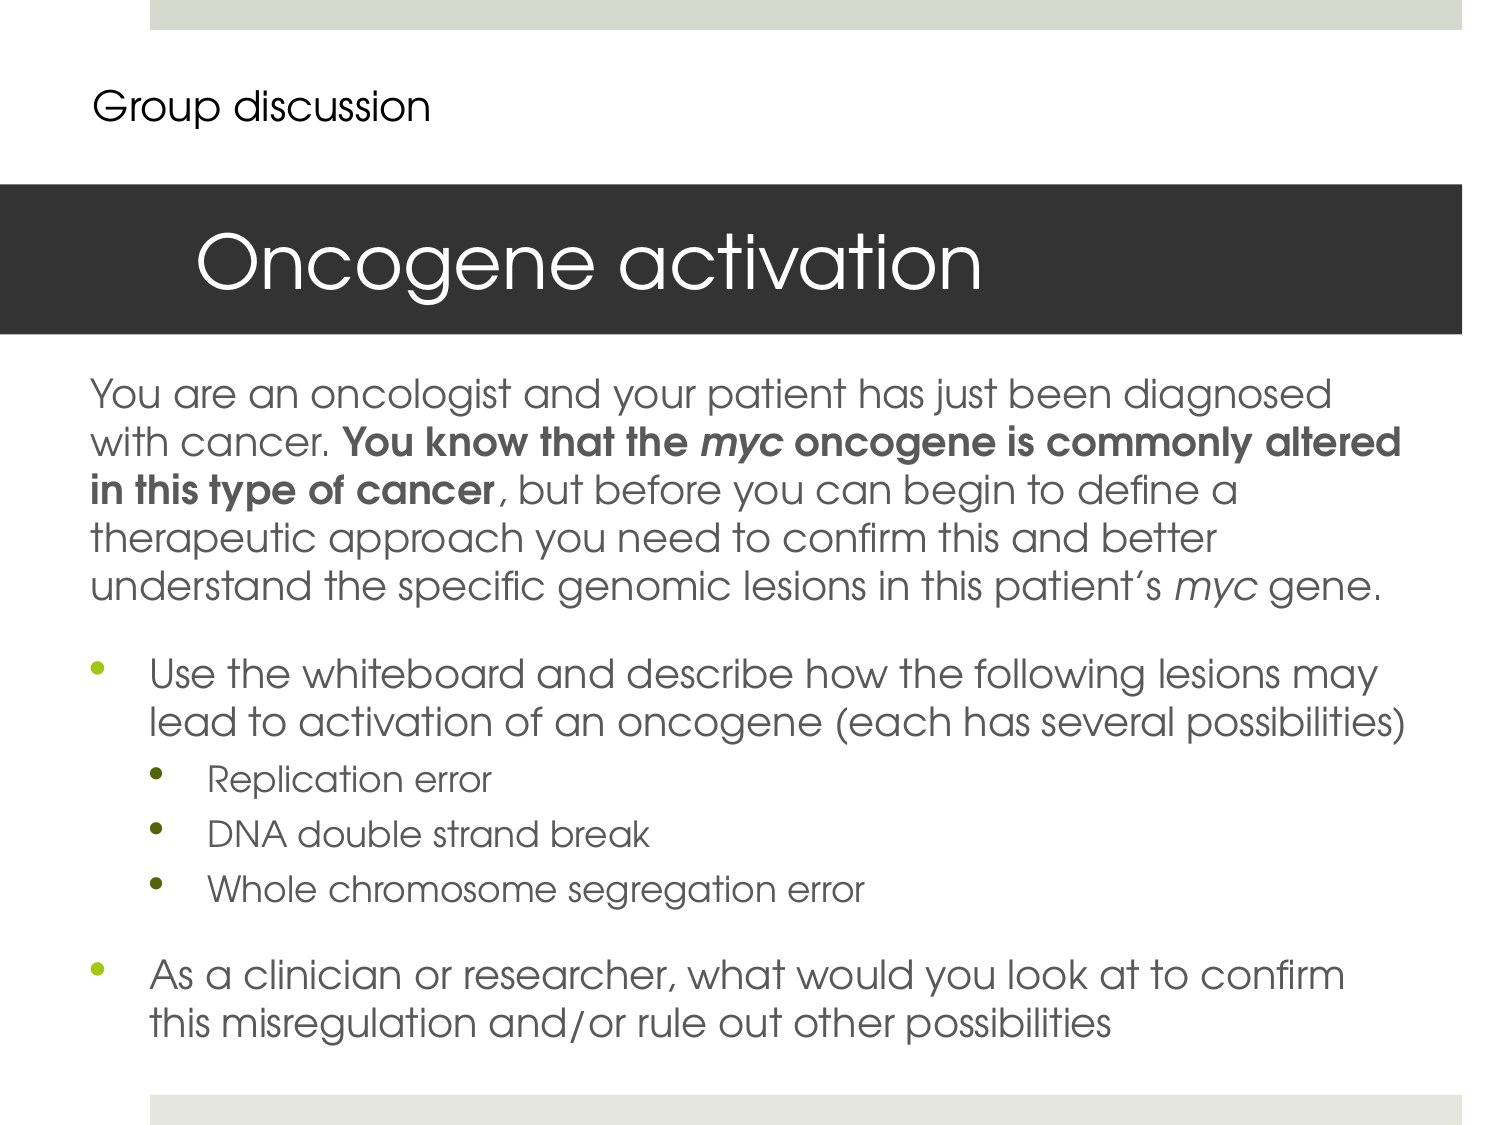

Group discussion
# Oncogene activation
You are an oncologist and your patient has just been diagnosed with cancer. You know that the myc oncogene is commonly altered in this type of cancer, but before you can begin to define a therapeutic approach you need to confirm this and better understand the specific genomic lesions in this patient’s myc gene.
Use the whiteboard and describe how the following lesions may lead to activation of an oncogene (each has several possibilities)
Replication error
DNA double strand break
Whole chromosome segregation error
As a clinician or researcher, what would you look at to confirm this misregulation and/or rule out other possibilities